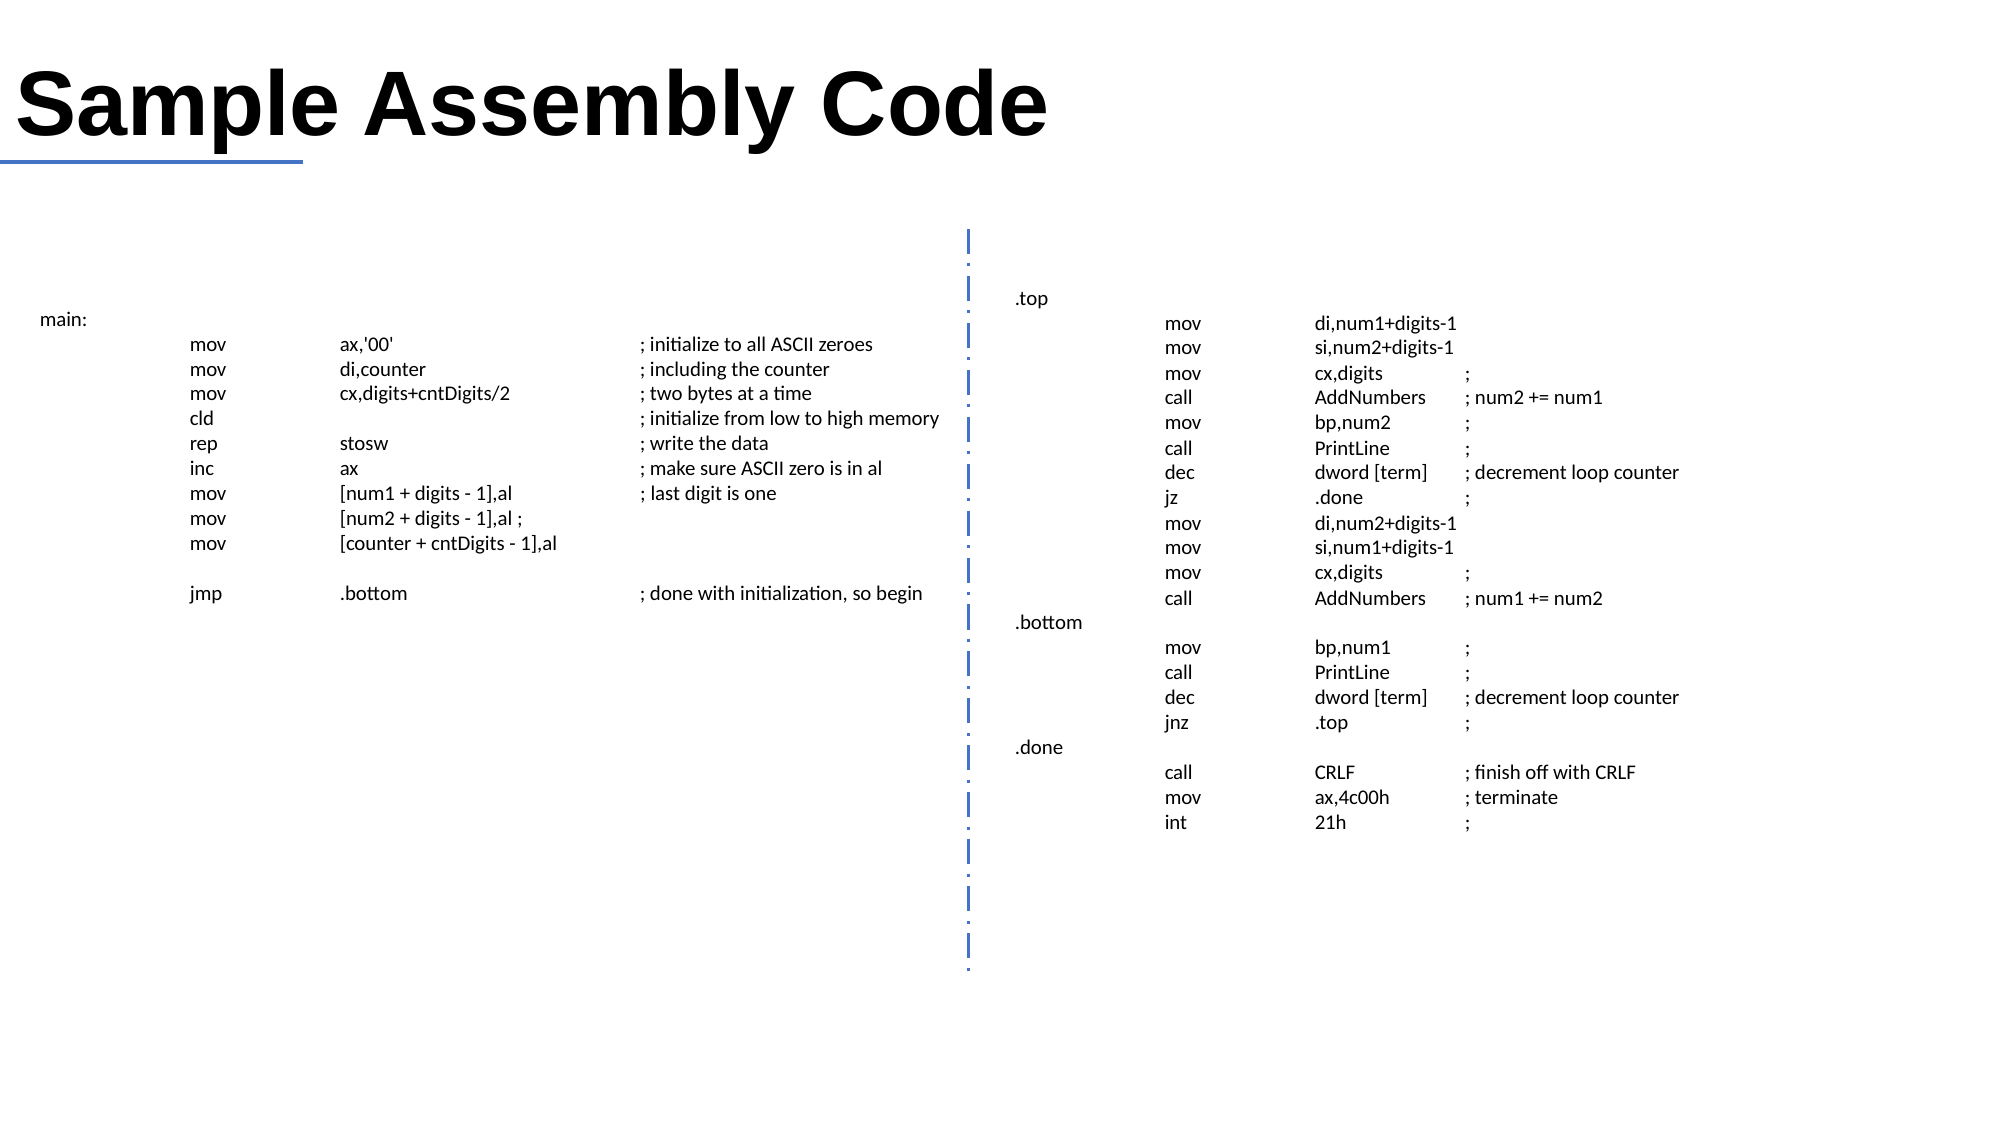

# Sample Assembly Code

.top
	mov	di,num1+digits-1
	mov	si,num2+digits-1
	mov	cx,digits	;
	call	AddNumbers	; num2 += num1
	mov	bp,num2	;
	call	PrintLine	;
	dec	dword [term]	; decrement loop counter
	jz	.done	;
	mov	di,num2+digits-1
	mov	si,num1+digits-1
	mov	cx,digits	;
	call	AddNumbers	; num1 += num2
.bottom
	mov	bp,num1	;
	call	PrintLine	;
	dec	dword [term]	; decrement loop counter
	jnz	.top	;
.done
	call	CRLF	; finish off with CRLF
	mov	ax,4c00h	; terminate
	int	21h	;

main:
	mov	ax,'00'		; initialize to all ASCII zeroes
	mov	di,counter		; including the counter
	mov	cx,digits+cntDigits/2	; two bytes at a time
	cld			; initialize from low to high memory
	rep	stosw		; write the data
	inc	ax		; make sure ASCII zero is in al
	mov	[num1 + digits - 1],al                           ; last digit is one
	mov	[num2 + digits - 1],al ;
	mov	[counter + cntDigits - 1],al

	jmp	.bottom		; done with initialization, so begin